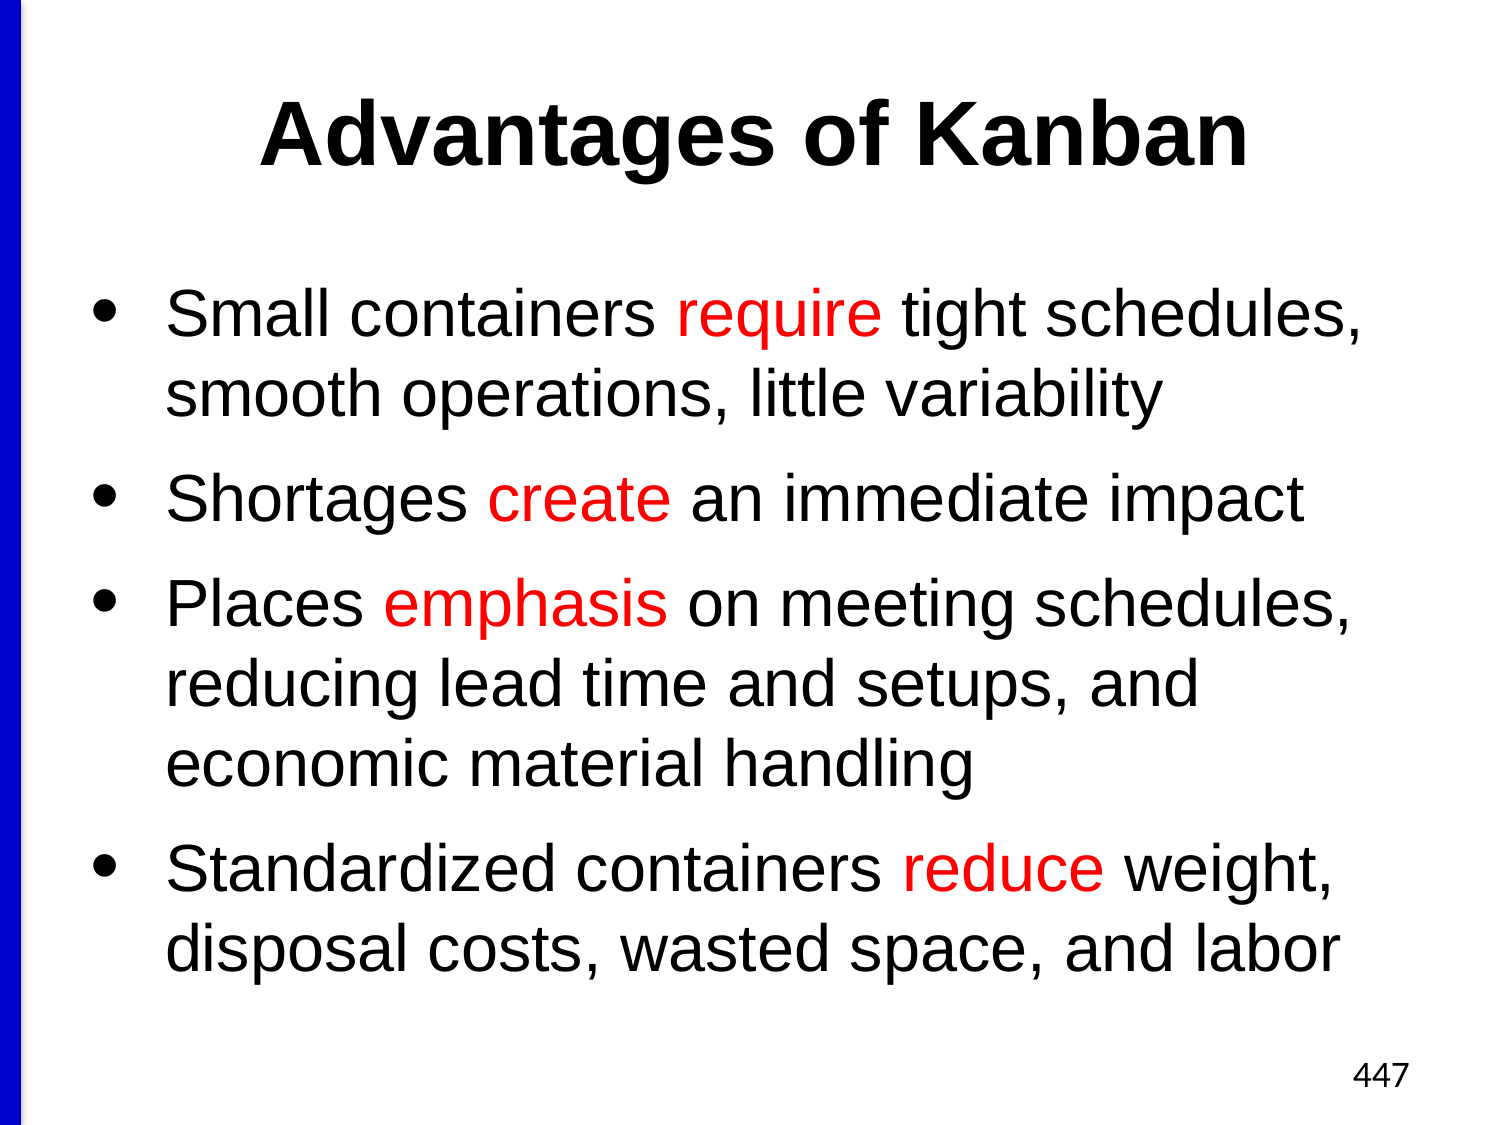

# Advantages of Kanban
Small containers require tight schedules, smooth operations, little variability
Shortages create an immediate impact
Places emphasis on meeting schedules, reducing lead time and setups, and economic material handling
Standardized containers reduce weight, disposal costs, wasted space, and labor
447